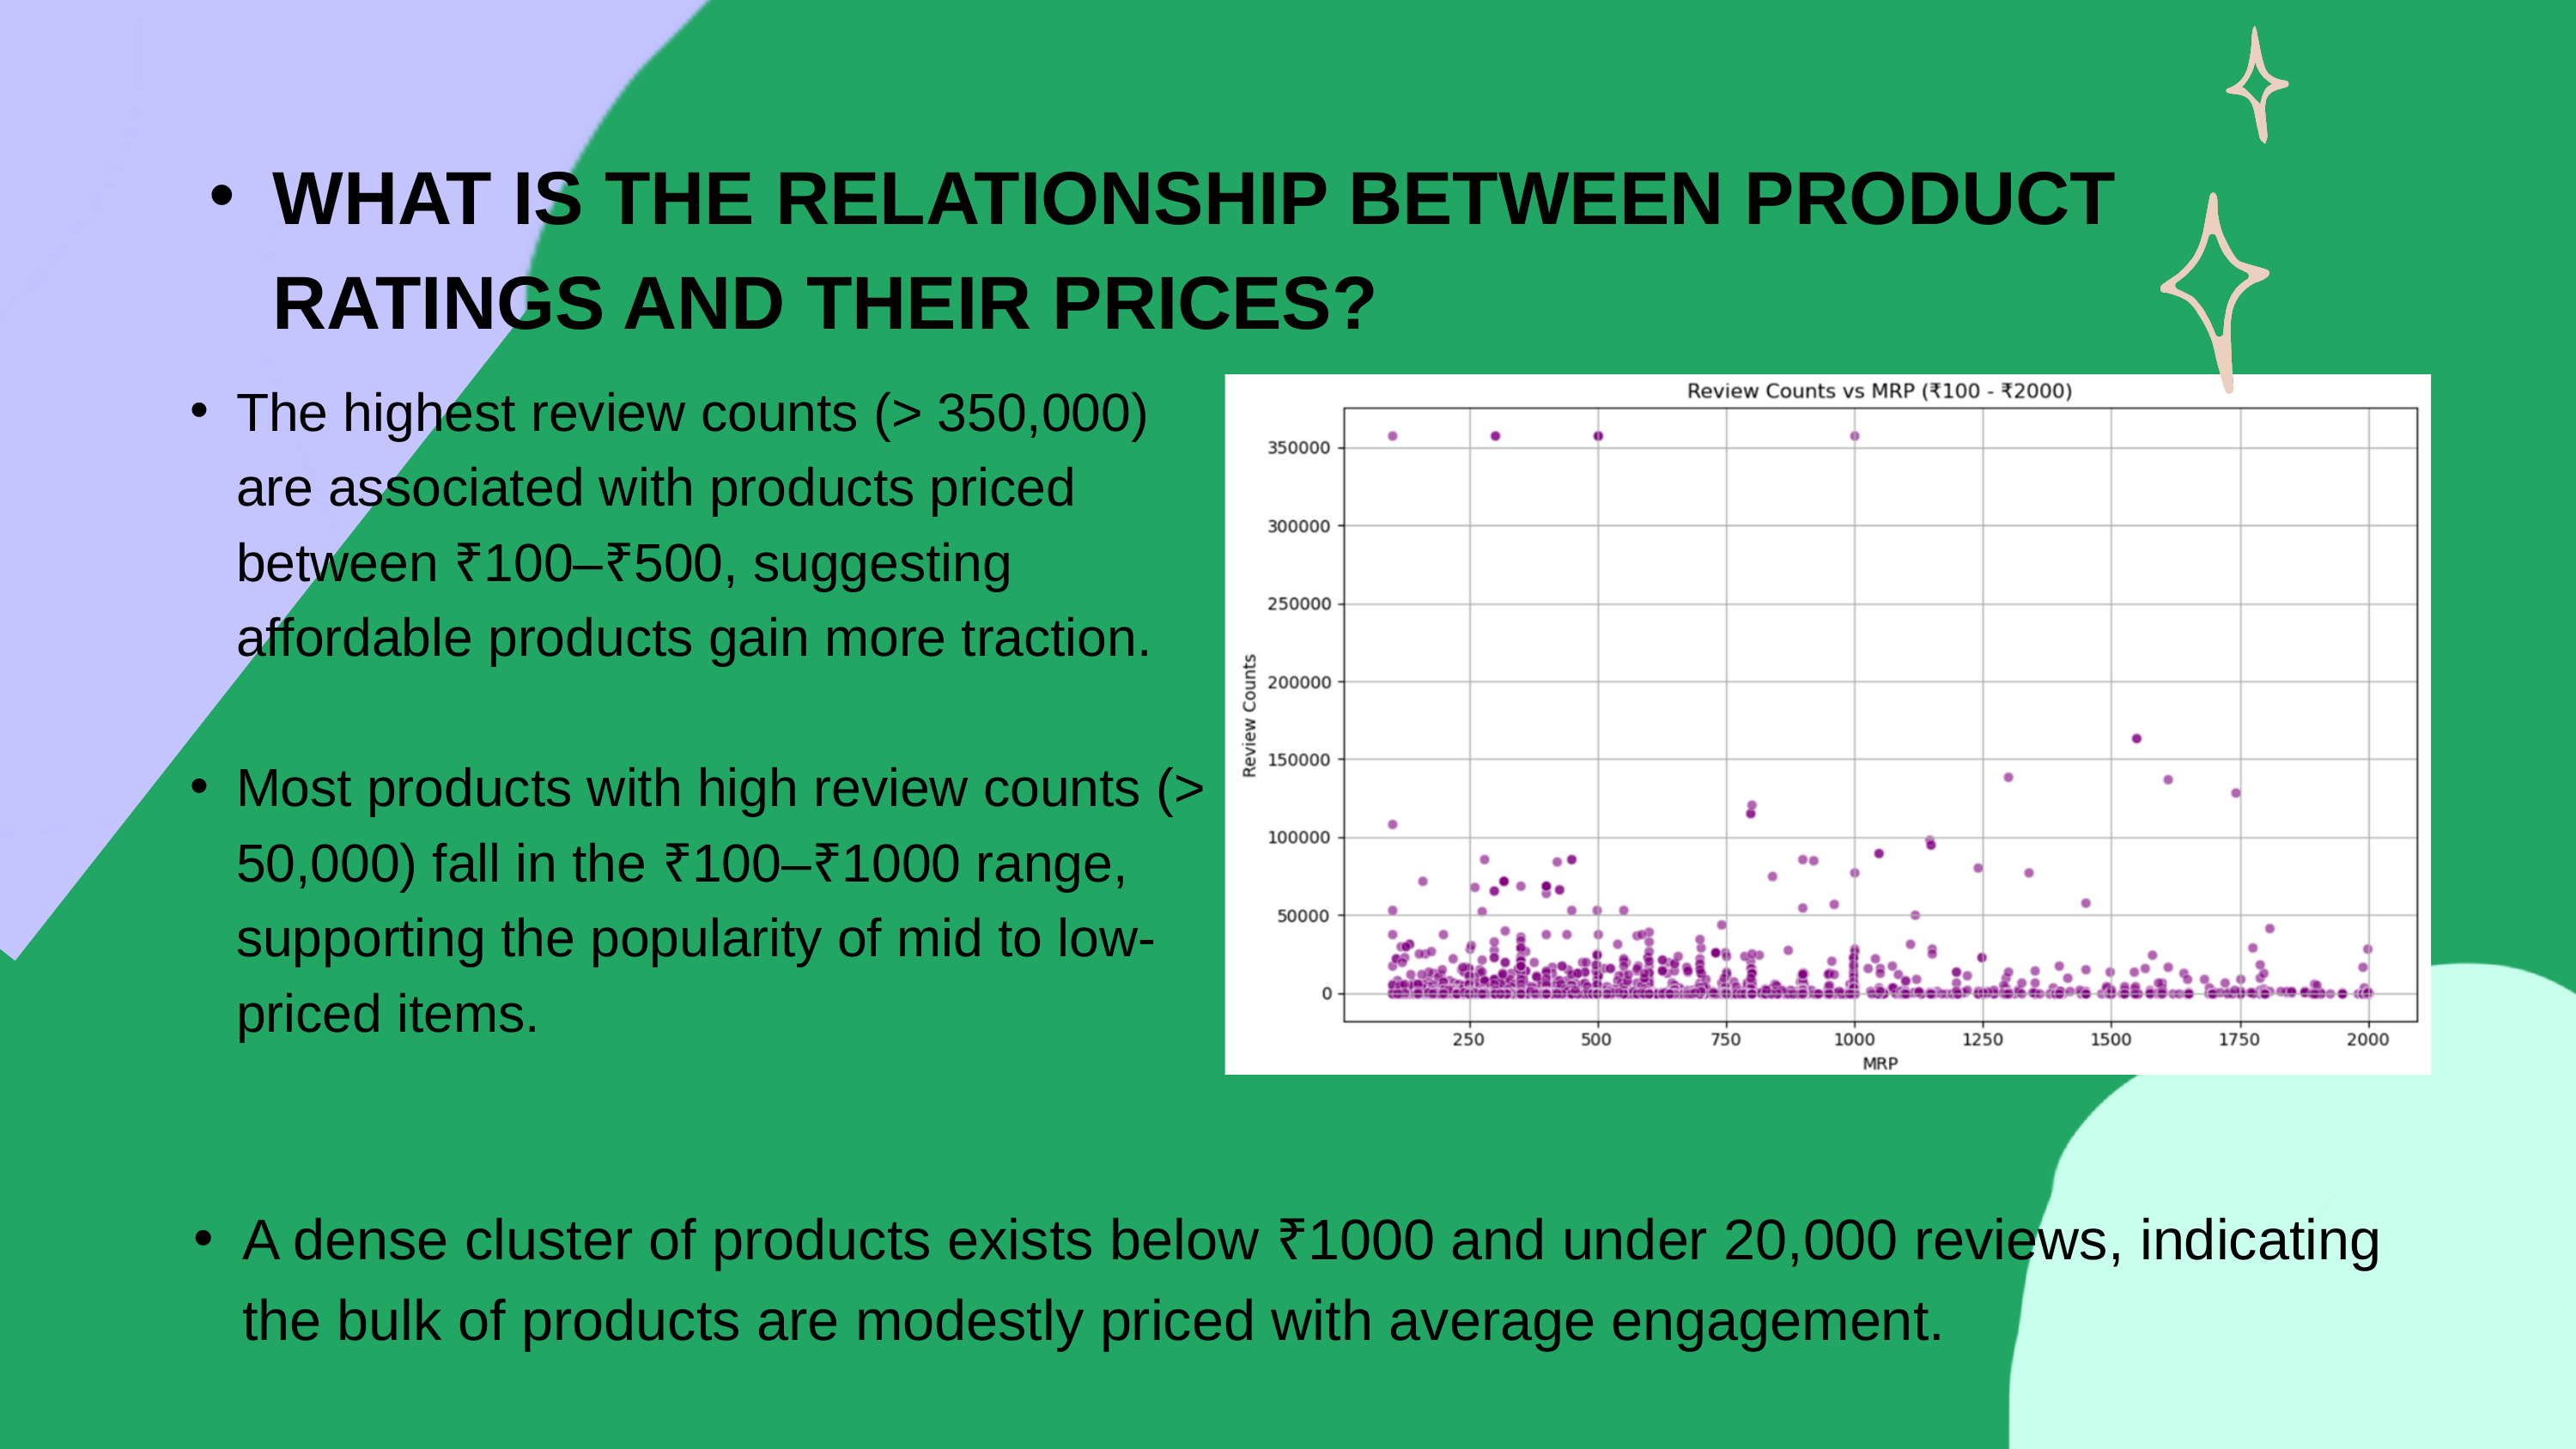

WHAT IS THE RELATIONSHIP BETWEEN PRODUCT RATINGS AND THEIR PRICES?
The highest review counts (> 350,000) are associated with products priced between ₹100–₹500, suggesting affordable products gain more traction.

Most products with high review counts (> 50,000) fall in the ₹100–₹1000 range, supporting the popularity of mid to low-priced items.

A dense cluster of products exists below ₹1000 and under 20,000 reviews, indicating the bulk of products are modestly priced with average engagement.